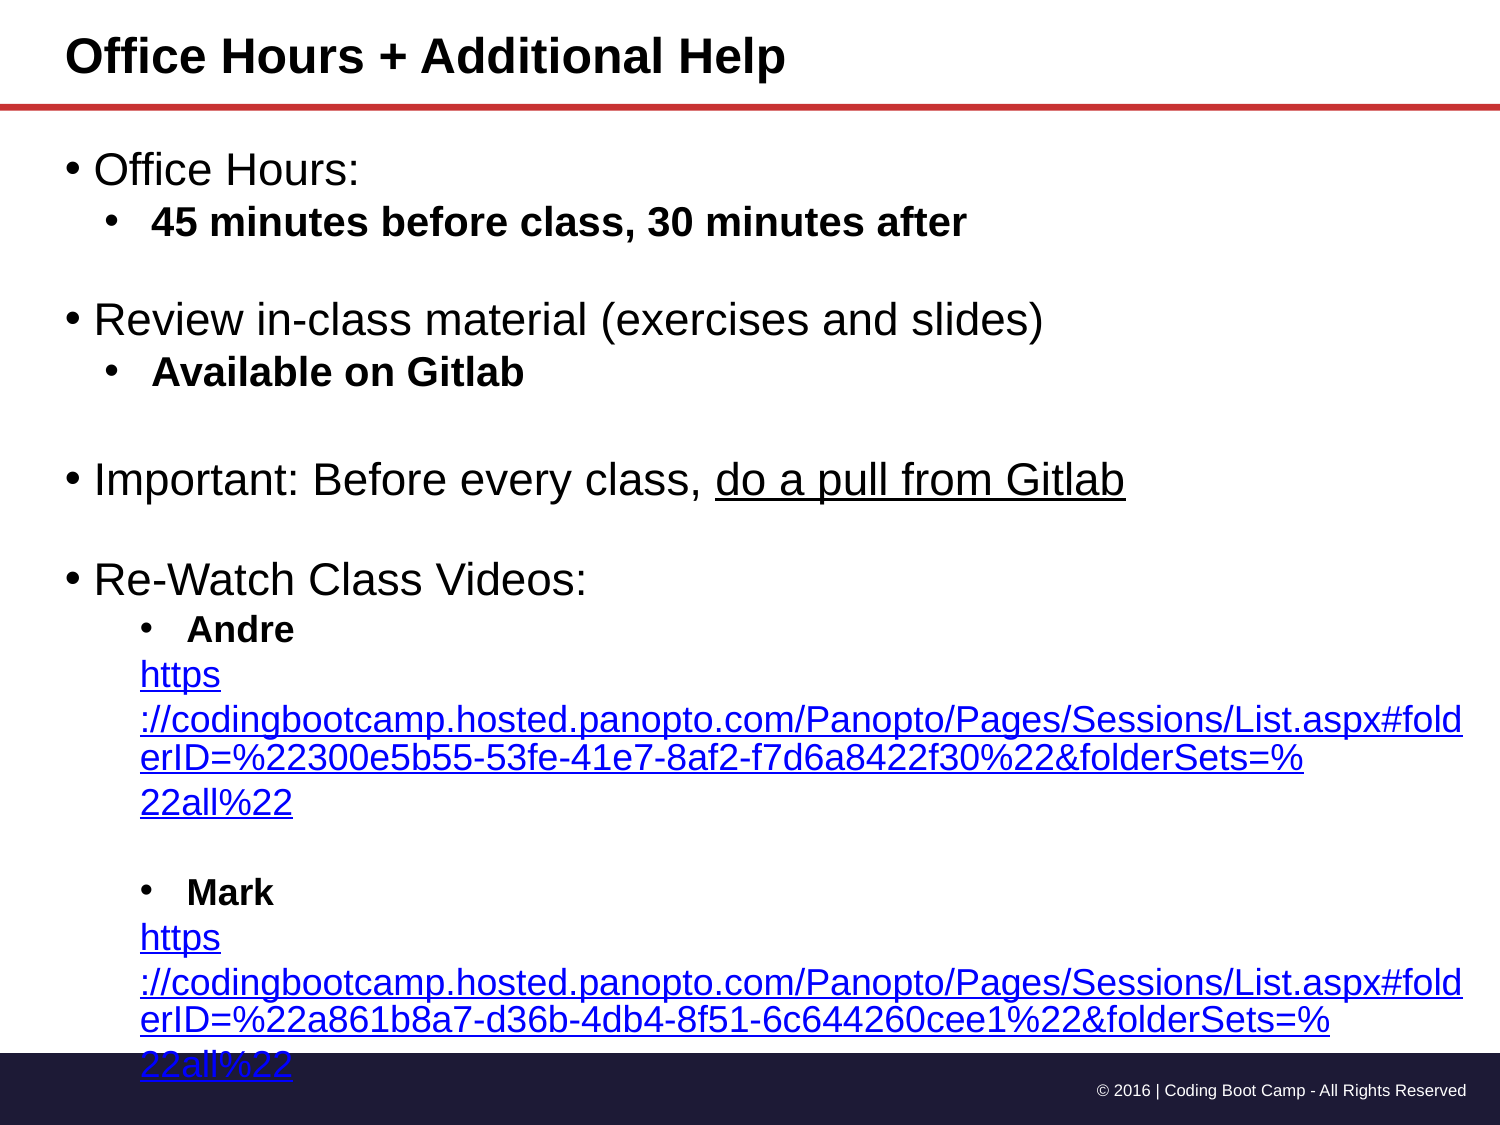

Office Hours + Additional Help
 Office Hours:
 45 minutes before class, 30 minutes after

 Review in-class material (exercises and slides)
 Available on Gitlab

 Important: Before every class, do a pull from Gitlab

 Re-Watch Class Videos:
Andre
https://codingbootcamp.hosted.panopto.com/Panopto/Pages/Sessions/List.aspx#folderID=%22300e5b55-53fe-41e7-8af2-f7d6a8422f30%22&folderSets=%22all%22

Mark
https://codingbootcamp.hosted.panopto.com/Panopto/Pages/Sessions/List.aspx#folderID=%22a861b8a7-d36b-4db4-8f51-6c644260cee1%22&folderSets=%22all%22